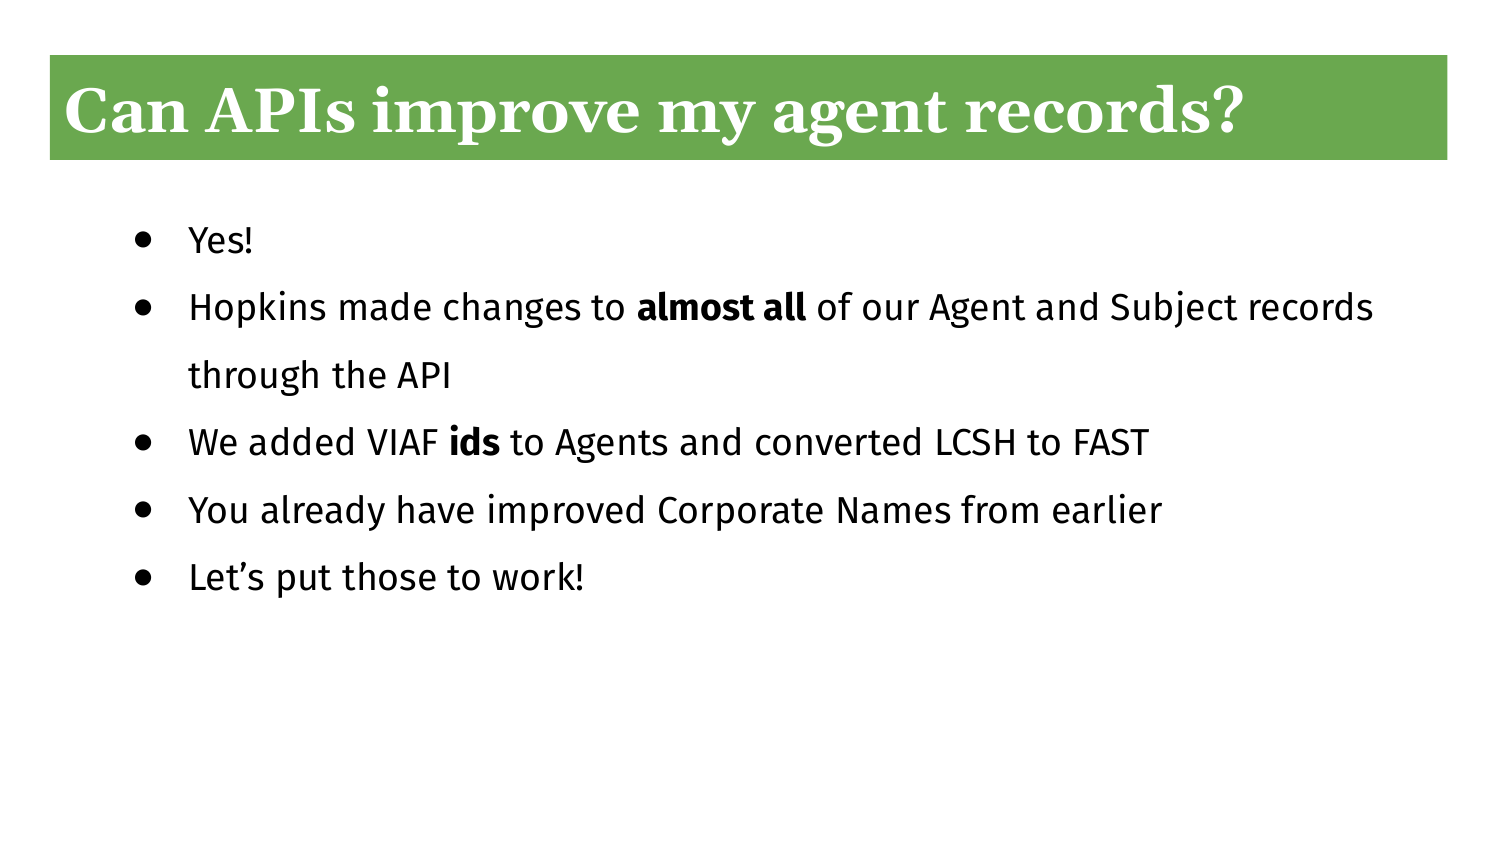

# Can APIs improve my agent records?
Yes!
Hopkins made changes to almost all of our Agent and Subject records through the API
We added VIAF ids to Agents and converted LCSH to FAST
You already have improved Corporate Names from earlier
Let’s put those to work!